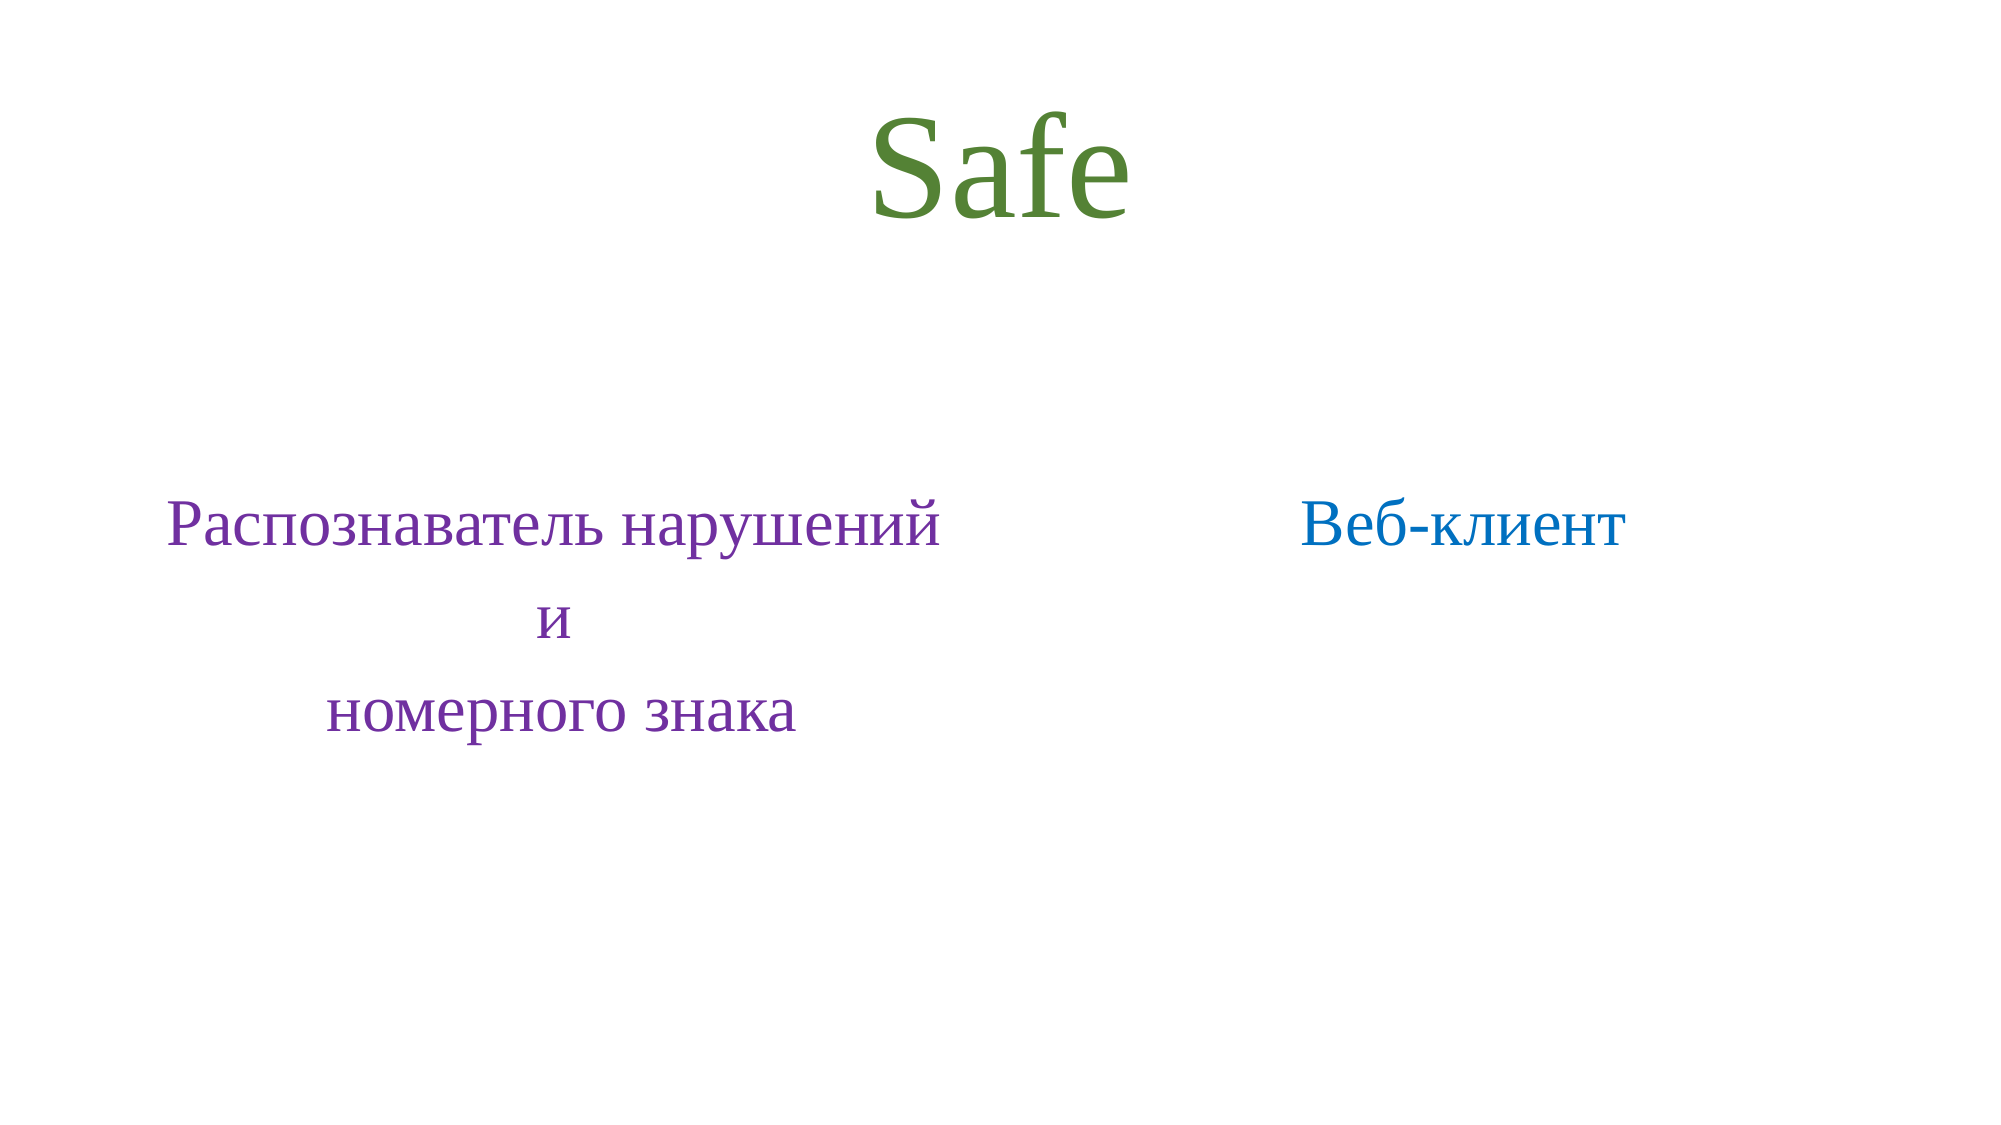

# Safe
Распознаватель нарушений
и
номерного знака
Веб-клиент